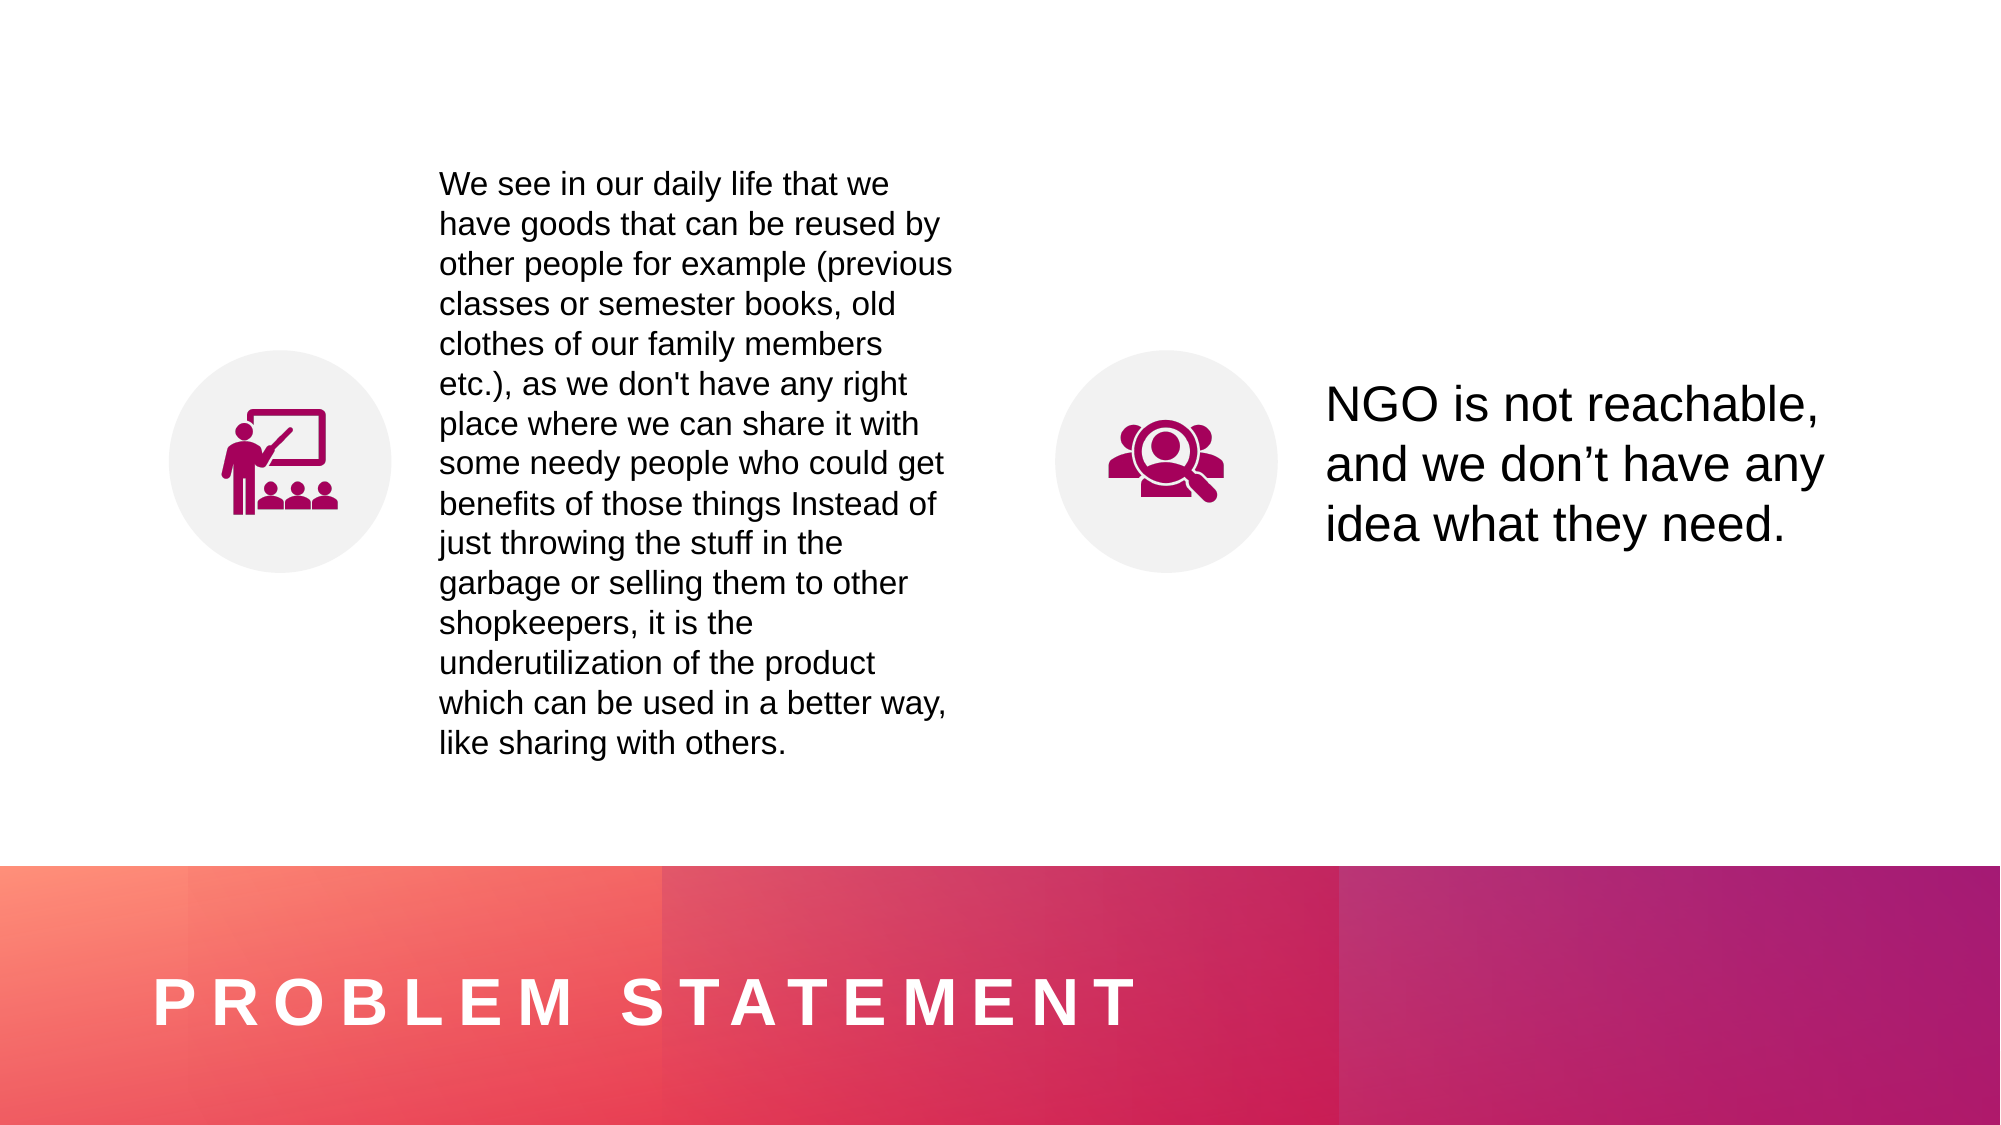

We see in our daily life that we have goods that can be reused by other people for example (previous classes or semester books, old clothes of our family members etc.), as we don't have any right place where we can share it with some needy people who could get benefits of those things Instead of just throwing the stuff in the garbage or selling them to other shopkeepers, it is the underutilization of the product which can be used in a better way, like sharing with others.
NGO is not reachable, and we don’t have any idea what they need.

# Problem Statement